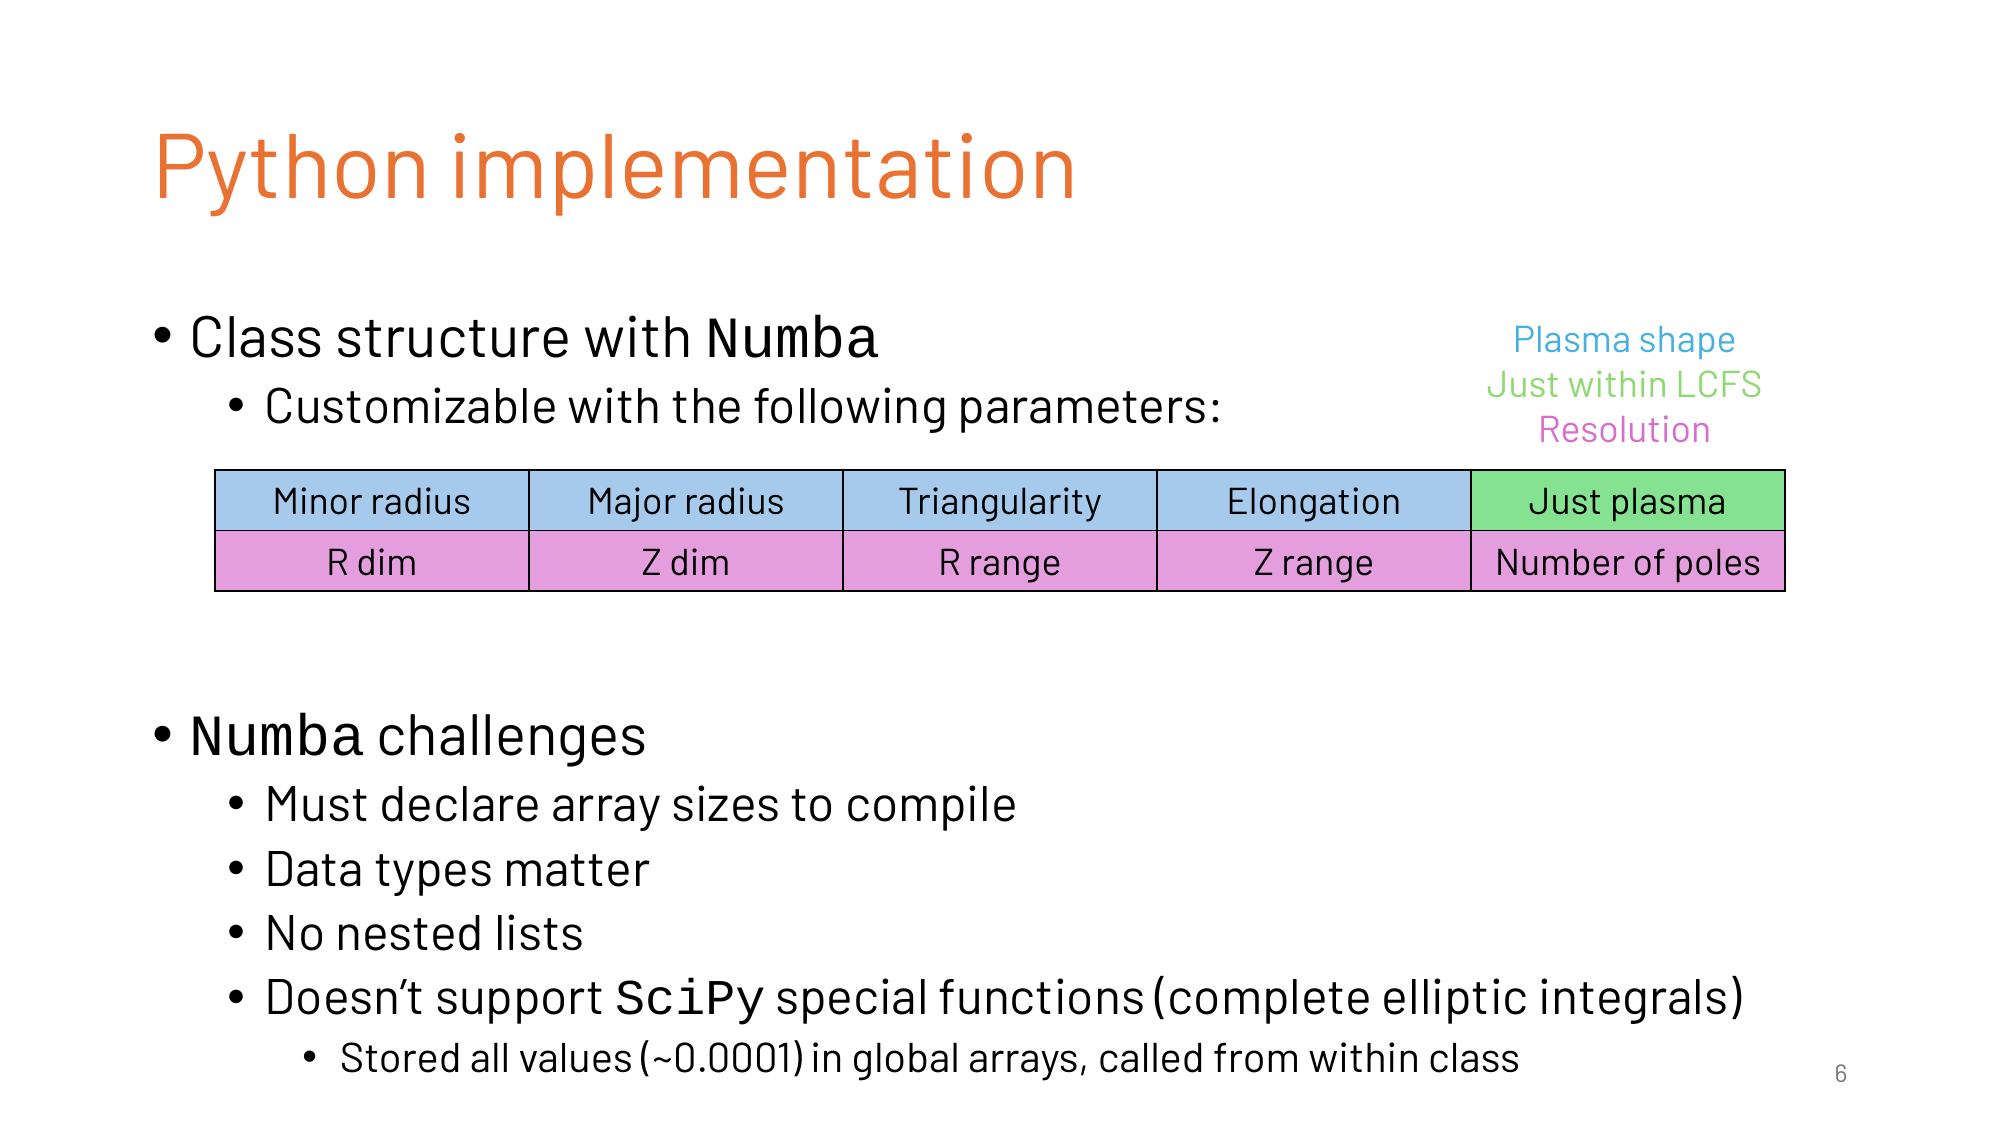

# Python implementation
Class structure with Numba
Customizable with the following parameters:

Numba challenges
Must declare array sizes to compile
Data types matter
No nested lists
Doesn’t support SciPy special functions (complete elliptic integrals)
Stored all values (~0.0001) in global arrays, called from within class

Plasma shape
Just within LCFS
Resolution
| Minor radius | Major radius | Triangularity | Elongation | Just plasma |
| --- | --- | --- | --- | --- |
| R dim | Z dim | R range | Z range | Number of poles |
6